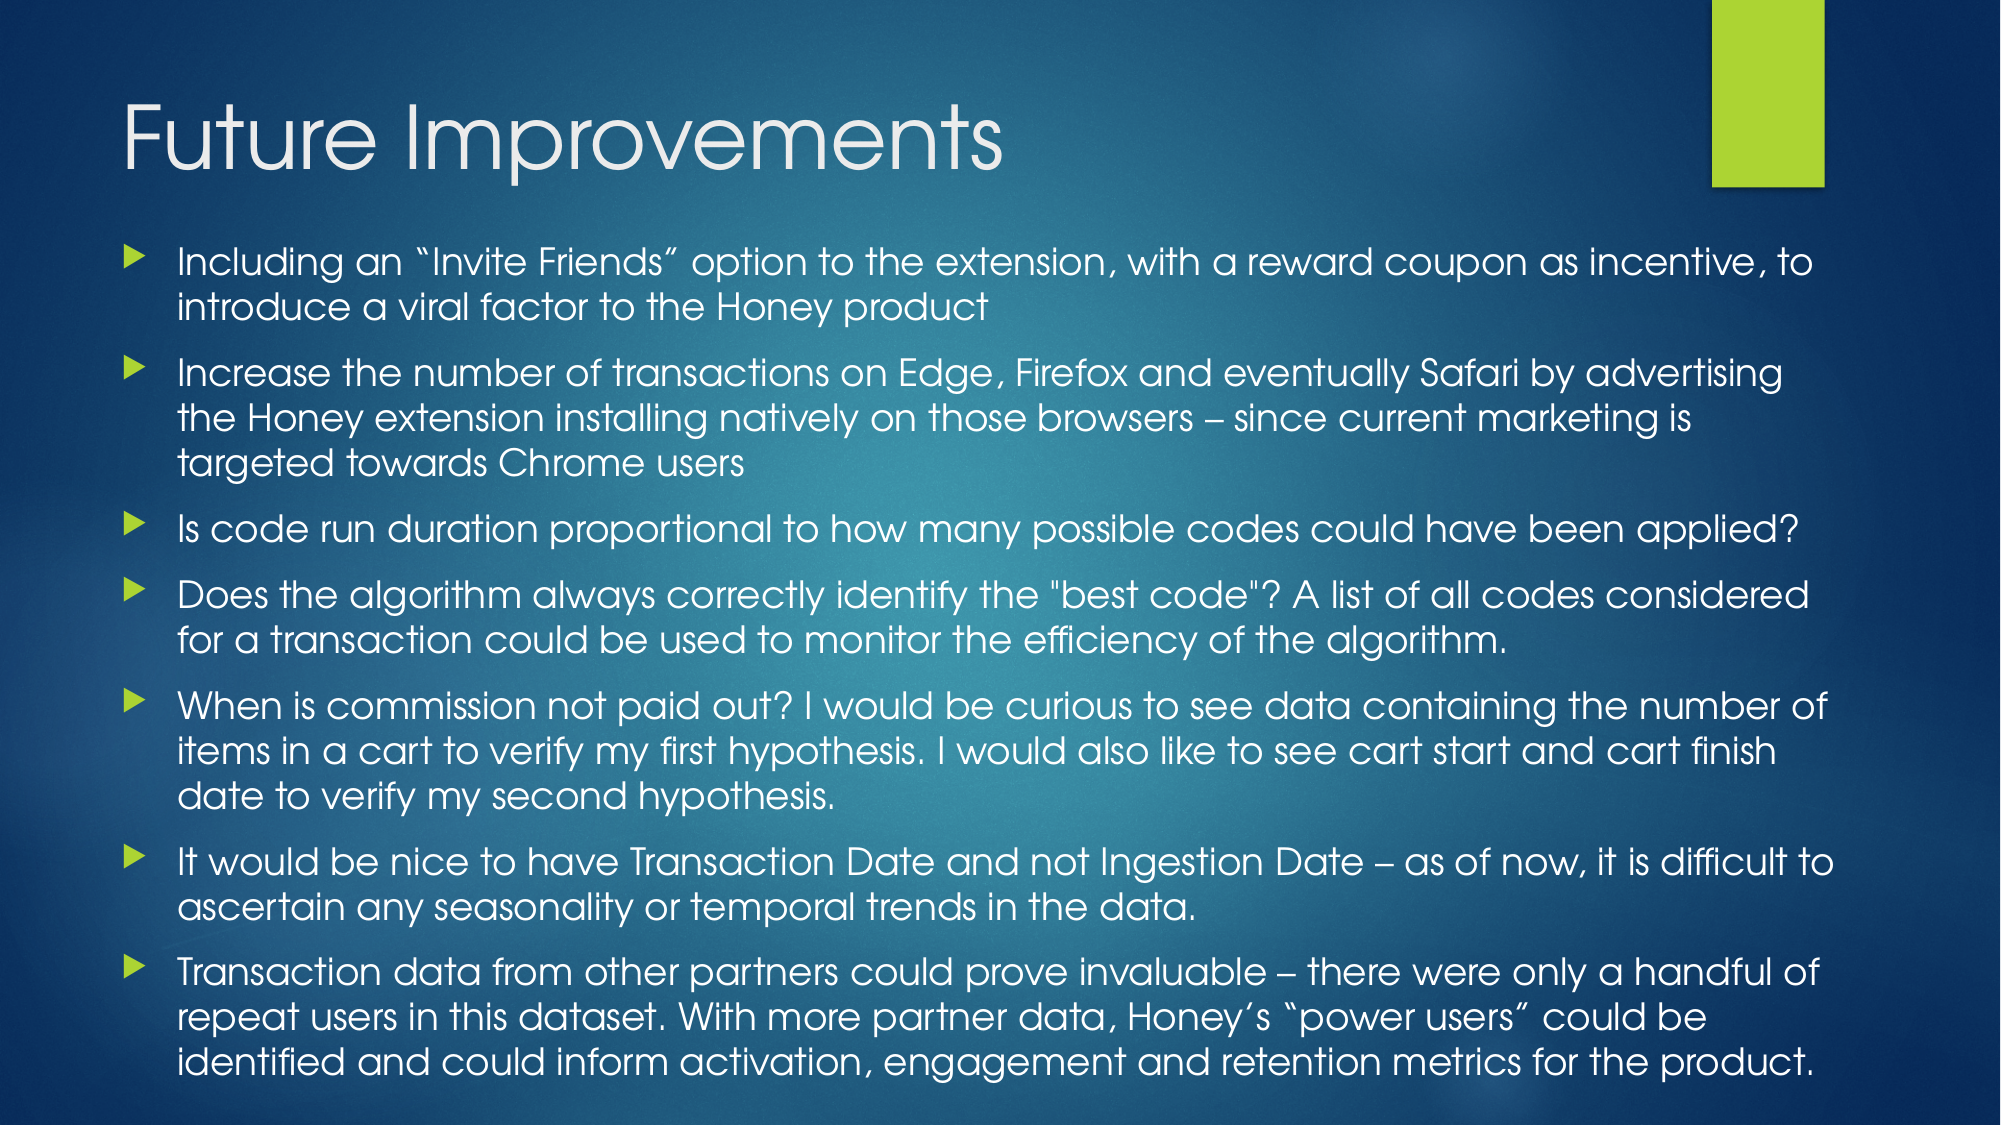

# Future Improvements
Including an “Invite Friends” option to the extension, with a reward coupon as incentive, to introduce a viral factor to the Honey product
Increase the number of transactions on Edge, Firefox and eventually Safari by advertising the Honey extension installing natively on those browsers – since current marketing is targeted towards Chrome users
Is code run duration proportional to how many possible codes could have been applied?
Does the algorithm always correctly identify the "best code"? A list of all codes considered for a transaction could be used to monitor the efficiency of the algorithm.
When is commission not paid out? I would be curious to see data containing the number of items in a cart to verify my first hypothesis. I would also like to see cart start and cart finish date to verify my second hypothesis.
It would be nice to have Transaction Date and not Ingestion Date – as of now, it is difficult to ascertain any seasonality or temporal trends in the data.
Transaction data from other partners could prove invaluable – there were only a handful of repeat users in this dataset. With more partner data, Honey’s “power users” could be identified and could inform activation, engagement and retention metrics for the product.